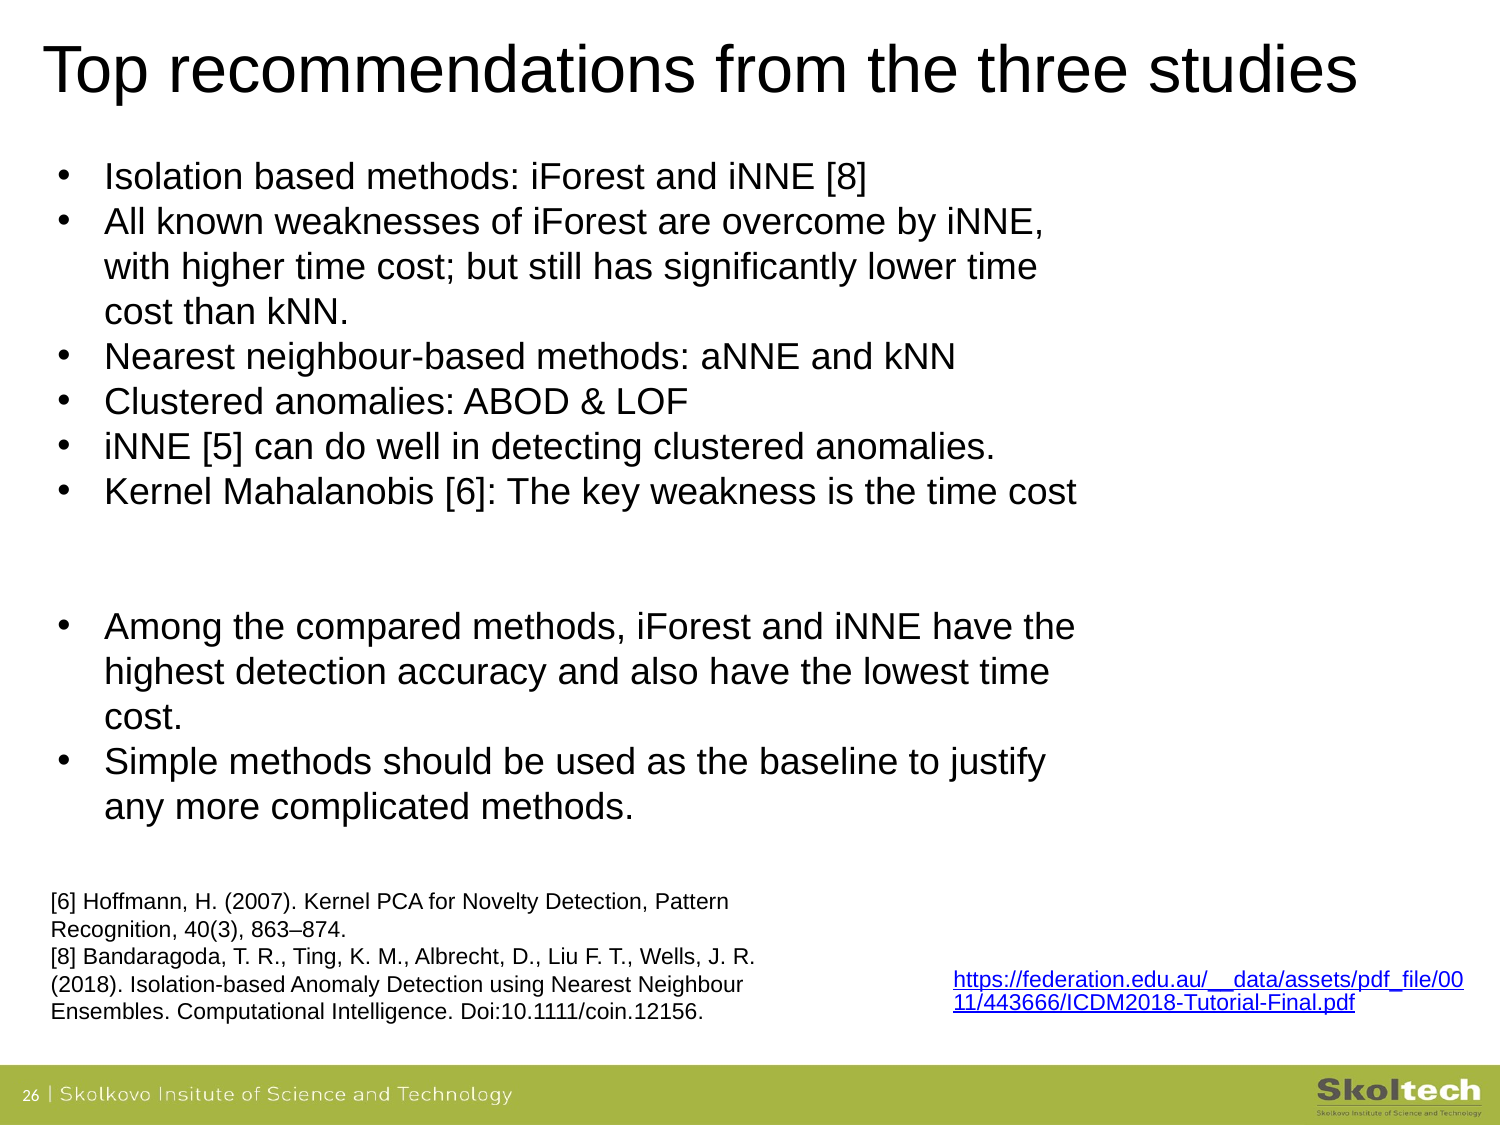

Top recommendations from the three studies
Isolation based methods: iForest and iNNE [8]
All known weaknesses of iForest are overcome by iNNE, with higher time cost; but still has significantly lower time cost than kNN.
Nearest neighbour-based methods: aNNE and kNN
Clustered anomalies: ABOD & LOF
iNNE [5] can do well in detecting clustered anomalies.
Kernel Mahalanobis [6]: The key weakness is the time cost

Among the compared methods, iForest and iNNE have the highest detection accuracy and also have the lowest time cost.
Simple methods should be used as the baseline to justify any more complicated methods.

[6] Hoffmann, H. (2007). Kernel PCA for Novelty Detection, Pattern Recognition, 40(3), 863–874.
[8] Bandaragoda, T. R., Ting, K. M., Albrecht, D., Liu F. T., Wells, J. R. (2018). Isolation-based Anomaly Detection using Nearest Neighbour Ensembles. Computational Intelligence. Doi:10.1111/coin.12156.
https://federation.edu.au/__data/assets/pdf_file/0011/443666/ICDM2018-Tutorial-Final.pdf